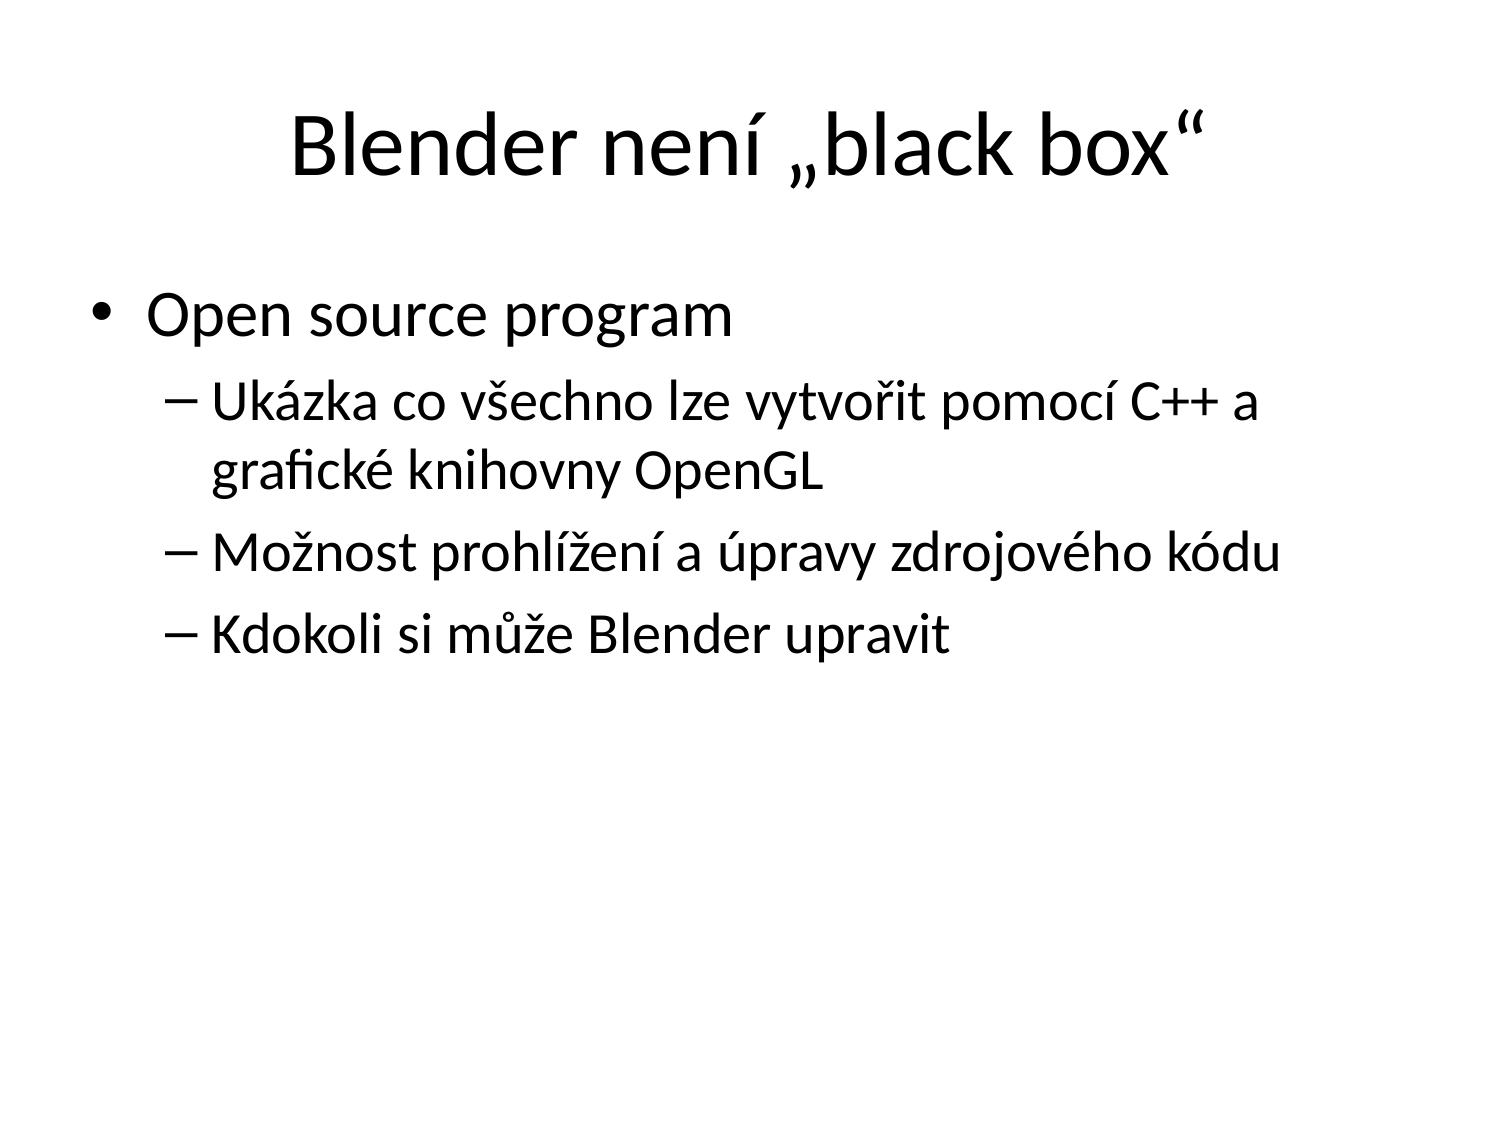

# Blender není „black box“
Open source program
Ukázka co všechno lze vytvořit pomocí C++ a grafické knihovny OpenGL
Možnost prohlížení a úpravy zdrojového kódu
Kdokoli si může Blender upravit